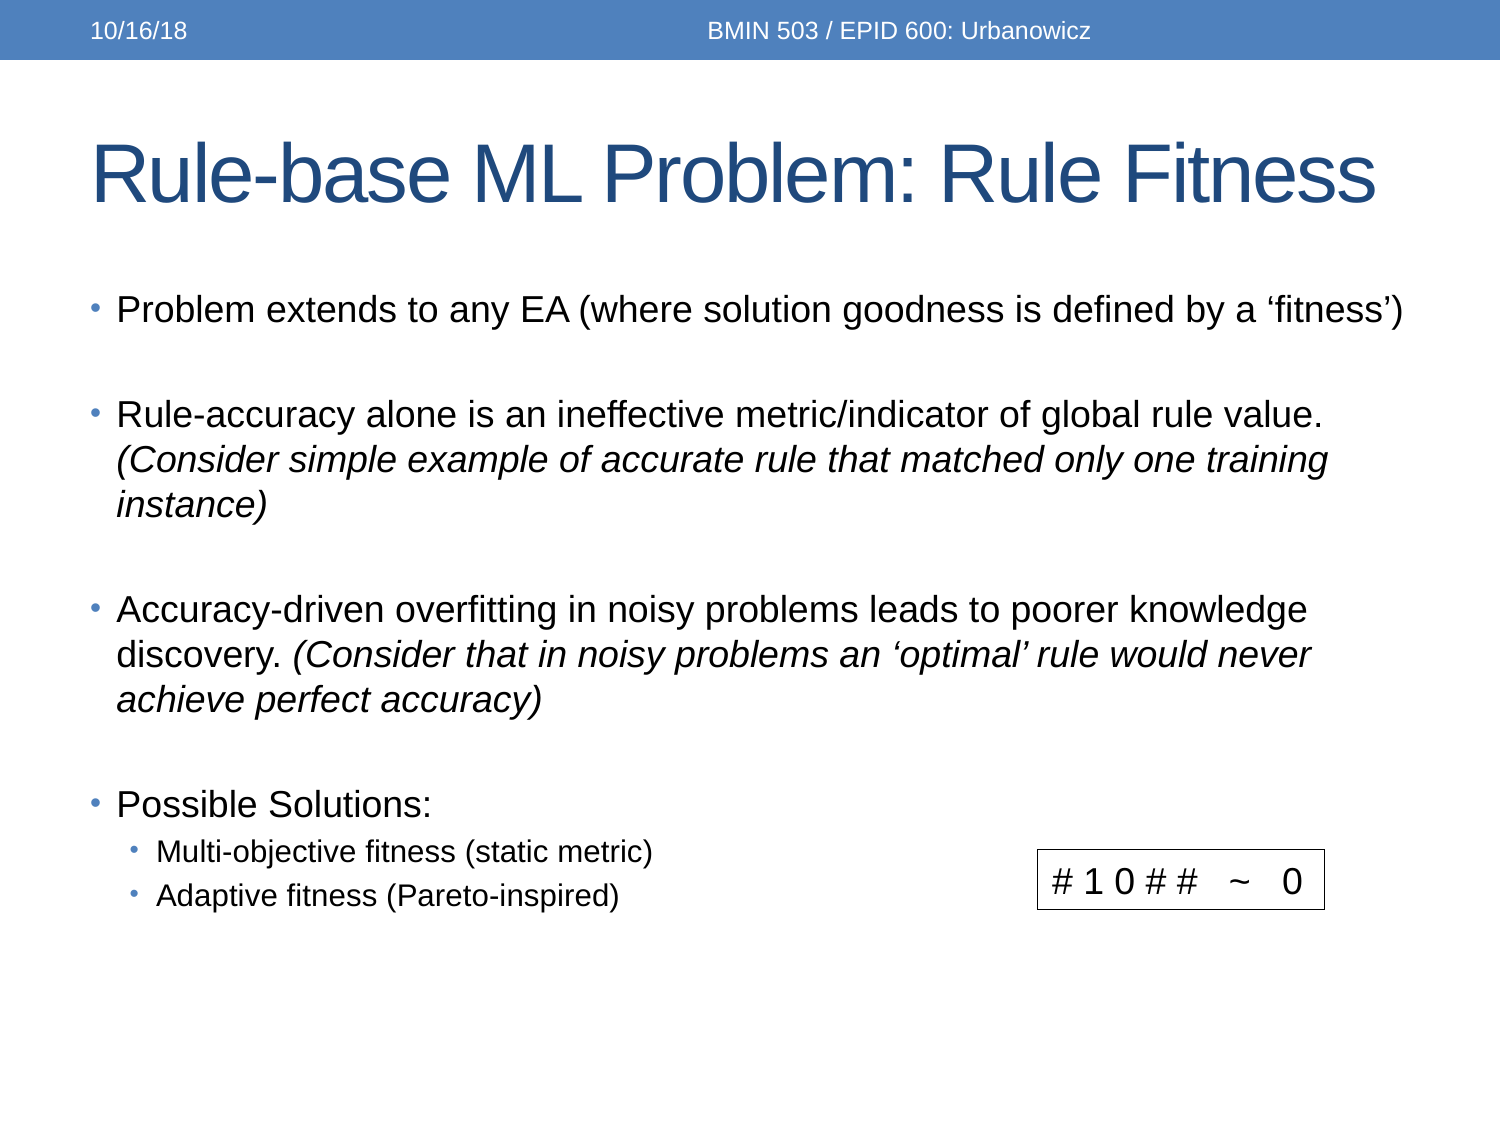

10/16/18
BMIN 503 / EPID 600: Urbanowicz
# Rule-base ML Problem: Rule Fitness
Problem extends to any EA (where solution goodness is defined by a ‘fitness’)

Rule-accuracy alone is an ineffective metric/indicator of global rule value. (Consider simple example of accurate rule that matched only one training instance)

Accuracy-driven overfitting in noisy problems leads to poorer knowledge discovery. (Consider that in noisy problems an ‘optimal’ rule would never achieve perfect accuracy)

Possible Solutions:
Multi-objective fitness (static metric)
Adaptive fitness (Pareto-inspired)
# 1 0 # #   ~   0